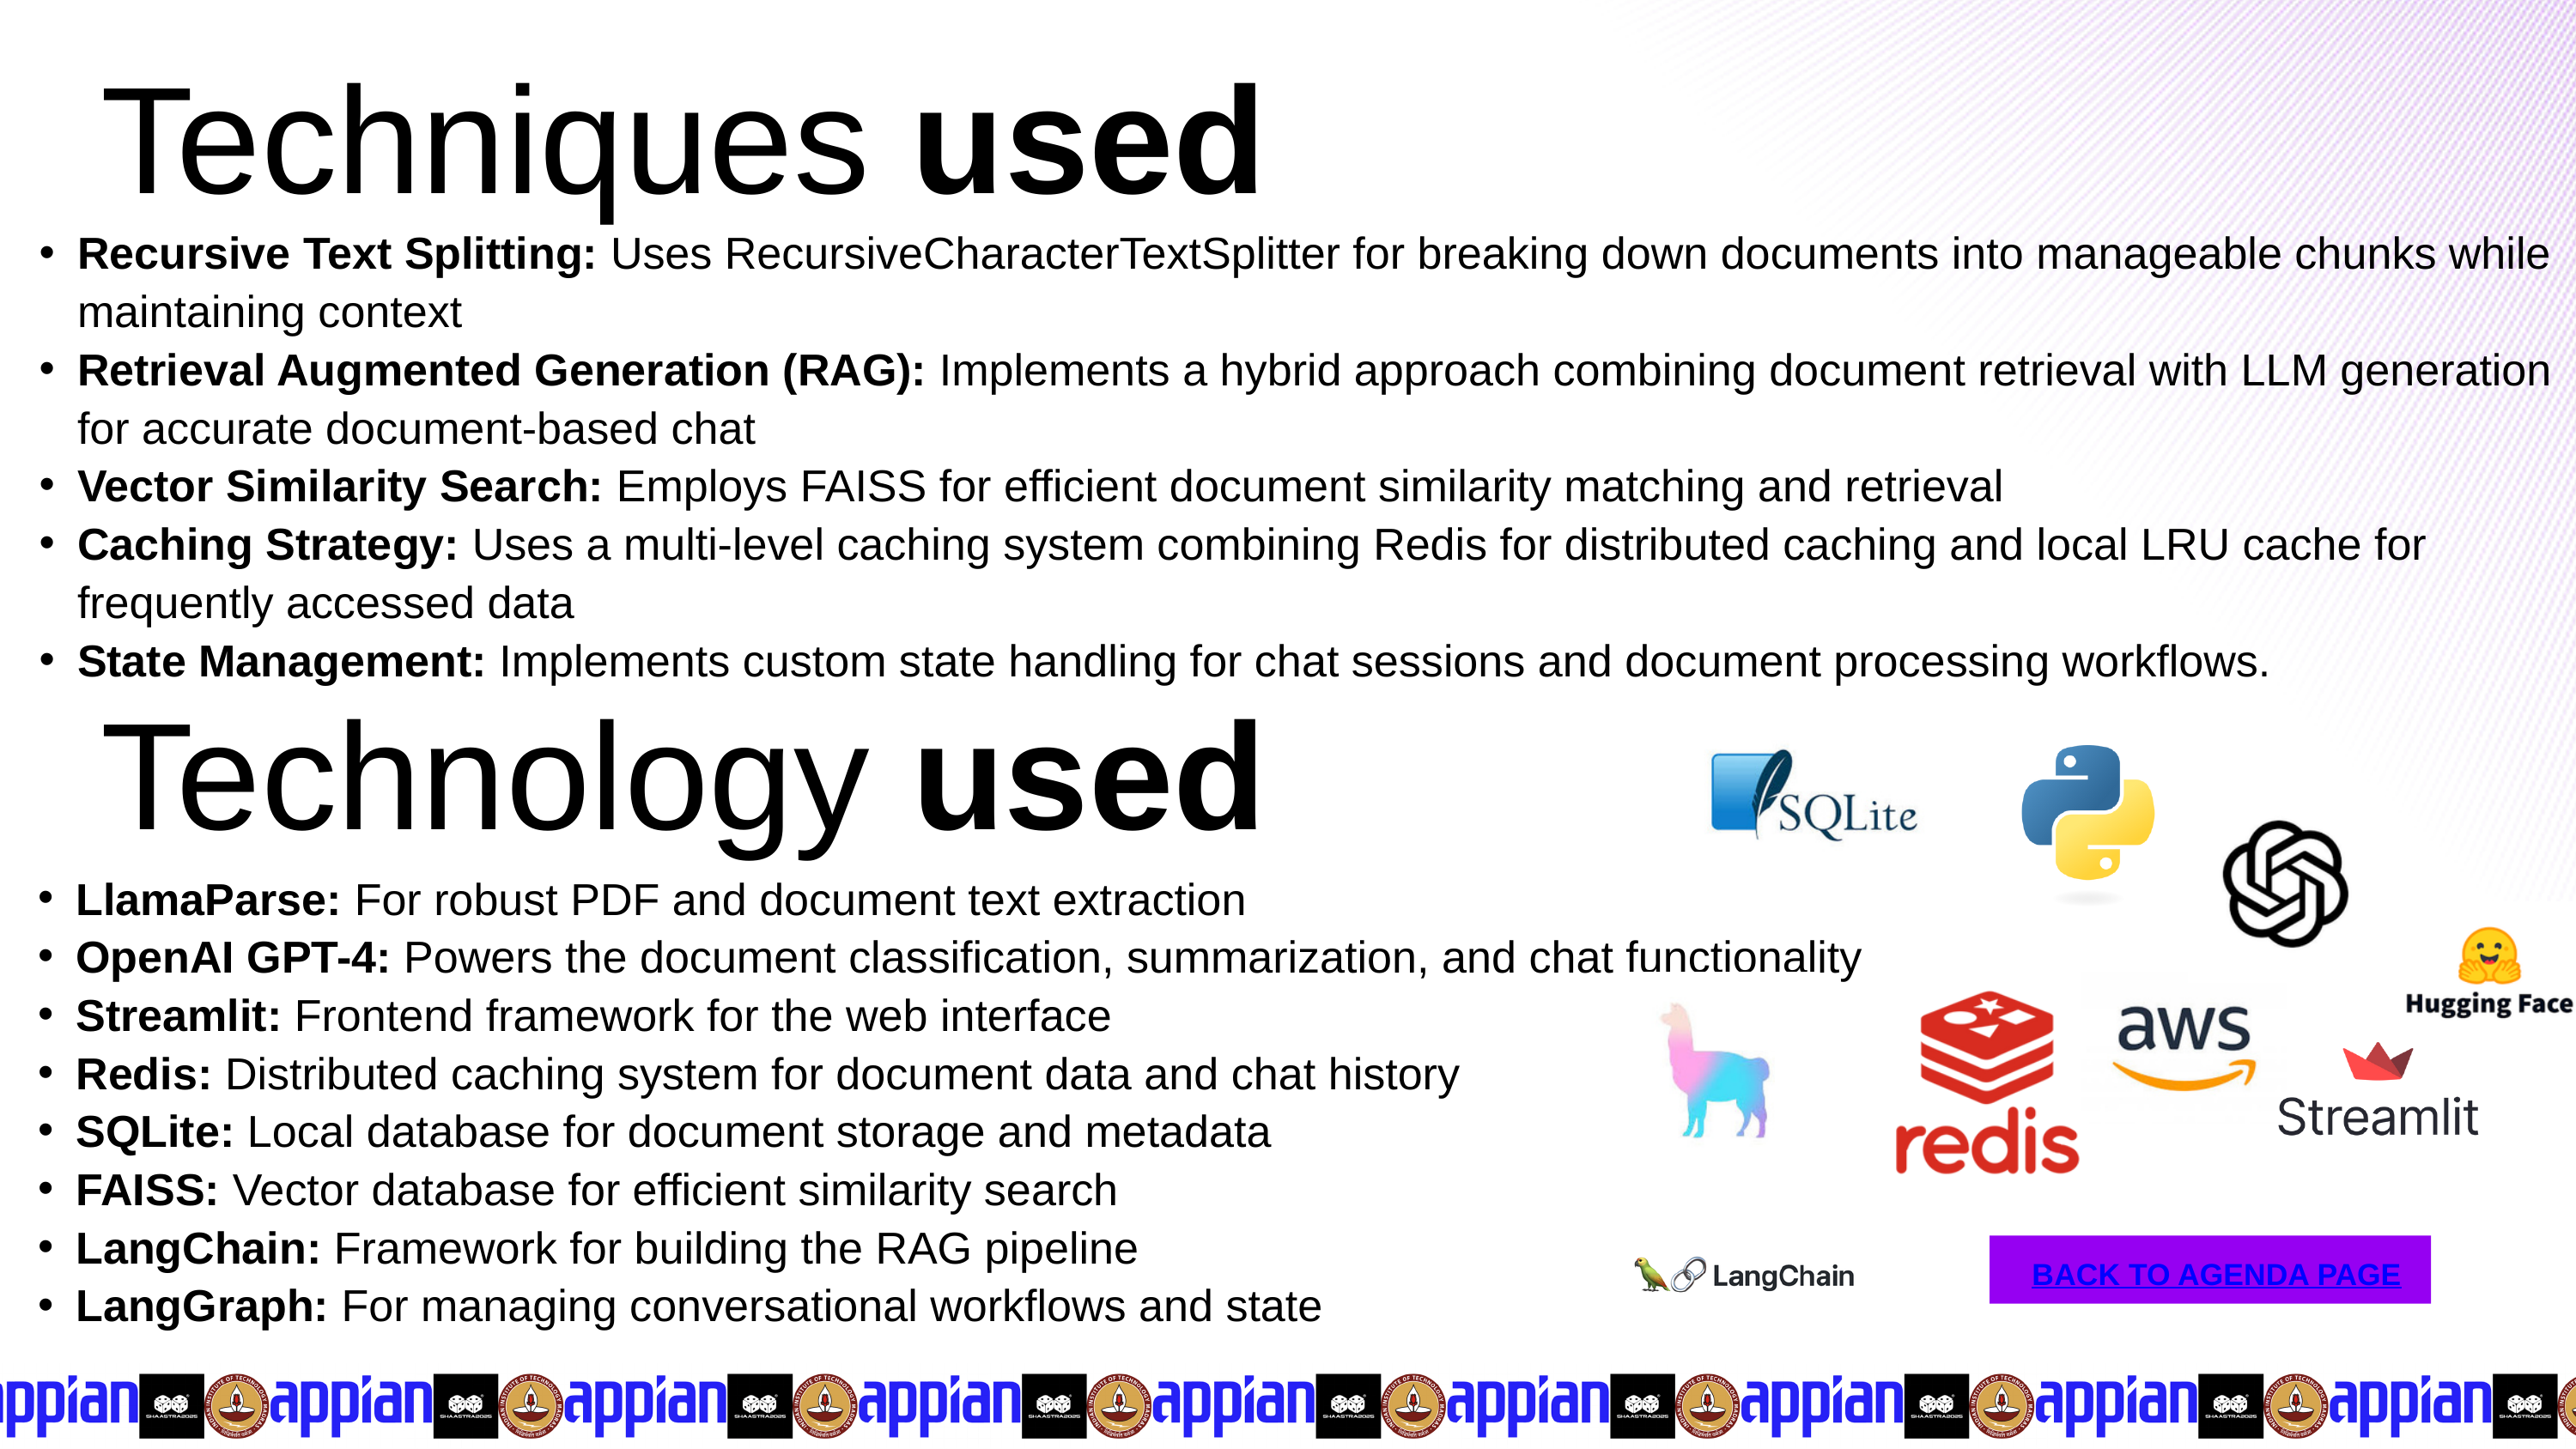

Techniques used
Recursive Text Splitting: Uses RecursiveCharacterTextSplitter for breaking down documents into manageable chunks while maintaining context
Retrieval Augmented Generation (RAG): Implements a hybrid approach combining document retrieval with LLM generation for accurate document-based chat
Vector Similarity Search: Employs FAISS for efficient document similarity matching and retrieval
Caching Strategy: Uses a multi-level caching system combining Redis for distributed caching and local LRU cache for frequently accessed data
State Management: Implements custom state handling for chat sessions and document processing workflows.
Technology used

LlamaParse: For robust PDF and document text extraction
OpenAI GPT-4: Powers the document classification, summarization, and chat functionality
Streamlit: Frontend framework for the web interface
Redis: Distributed caching system for document data and chat history
SQLite: Local database for document storage and metadata
FAISS: Vector database for efficient similarity search
LangChain: Framework for building the RAG pipeline
LangGraph: For managing conversational workflows and state

BACK TO AGENDA PAGE